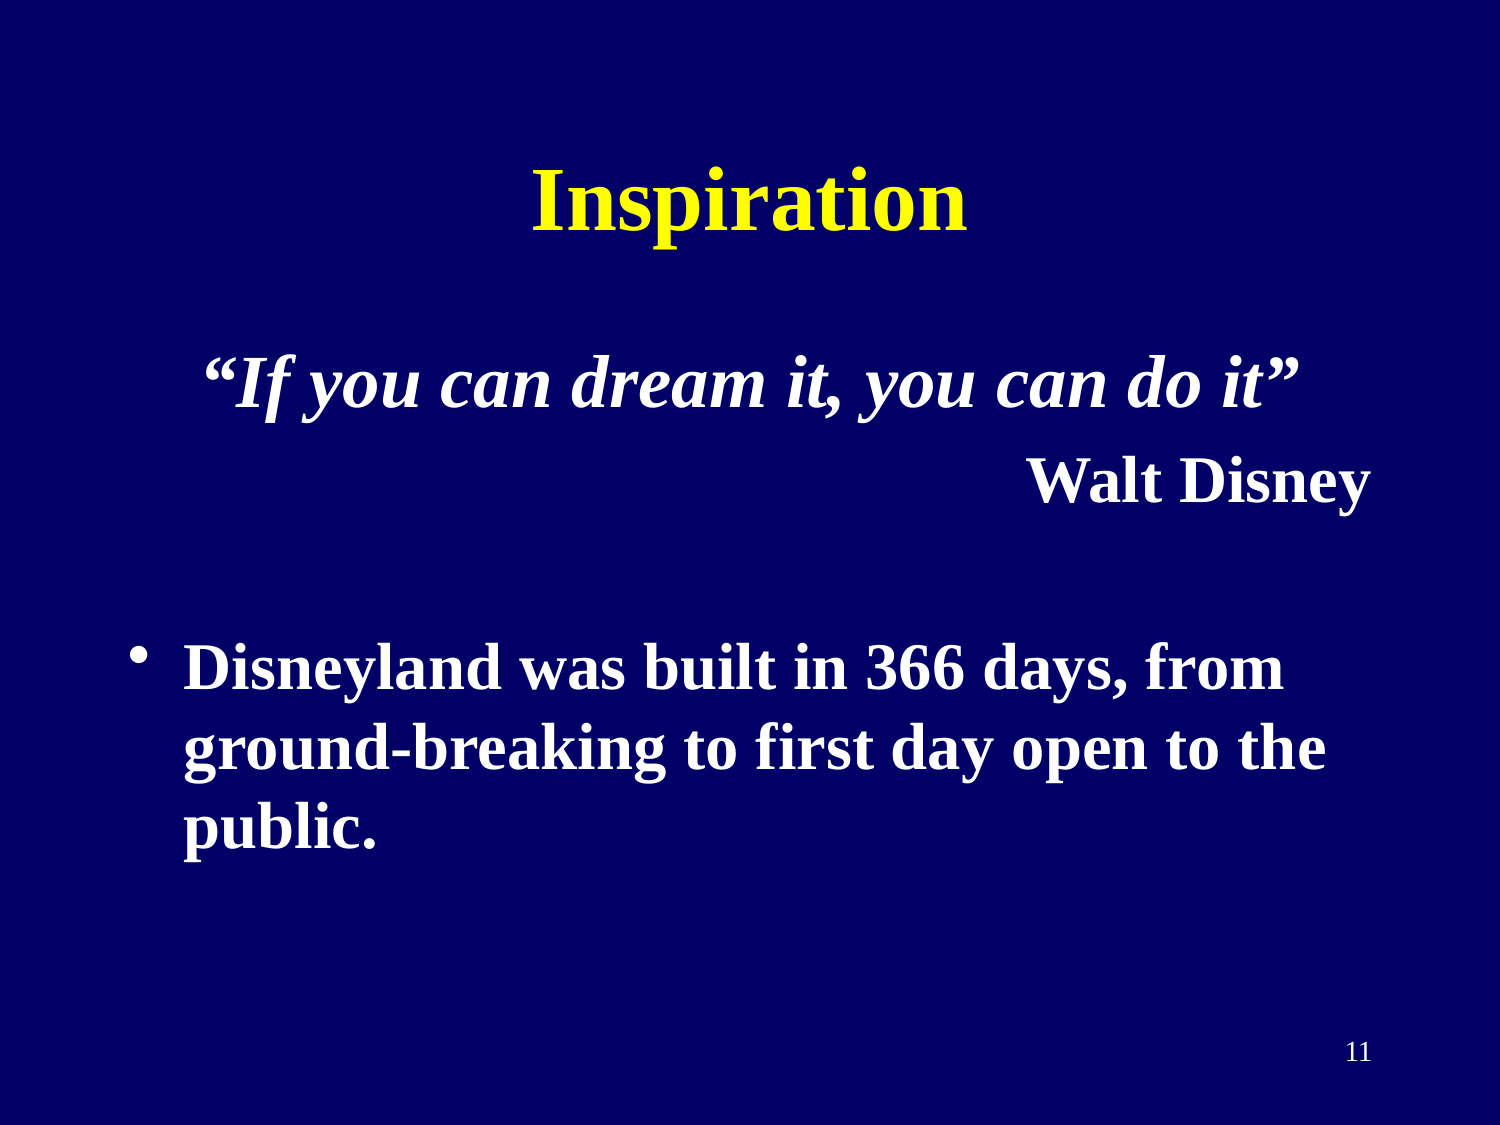

# Inspiration
“If you can dream it, you can do it”
Walt Disney

Disneyland was built in 366 days, from ground-breaking to first day open to the public.
11